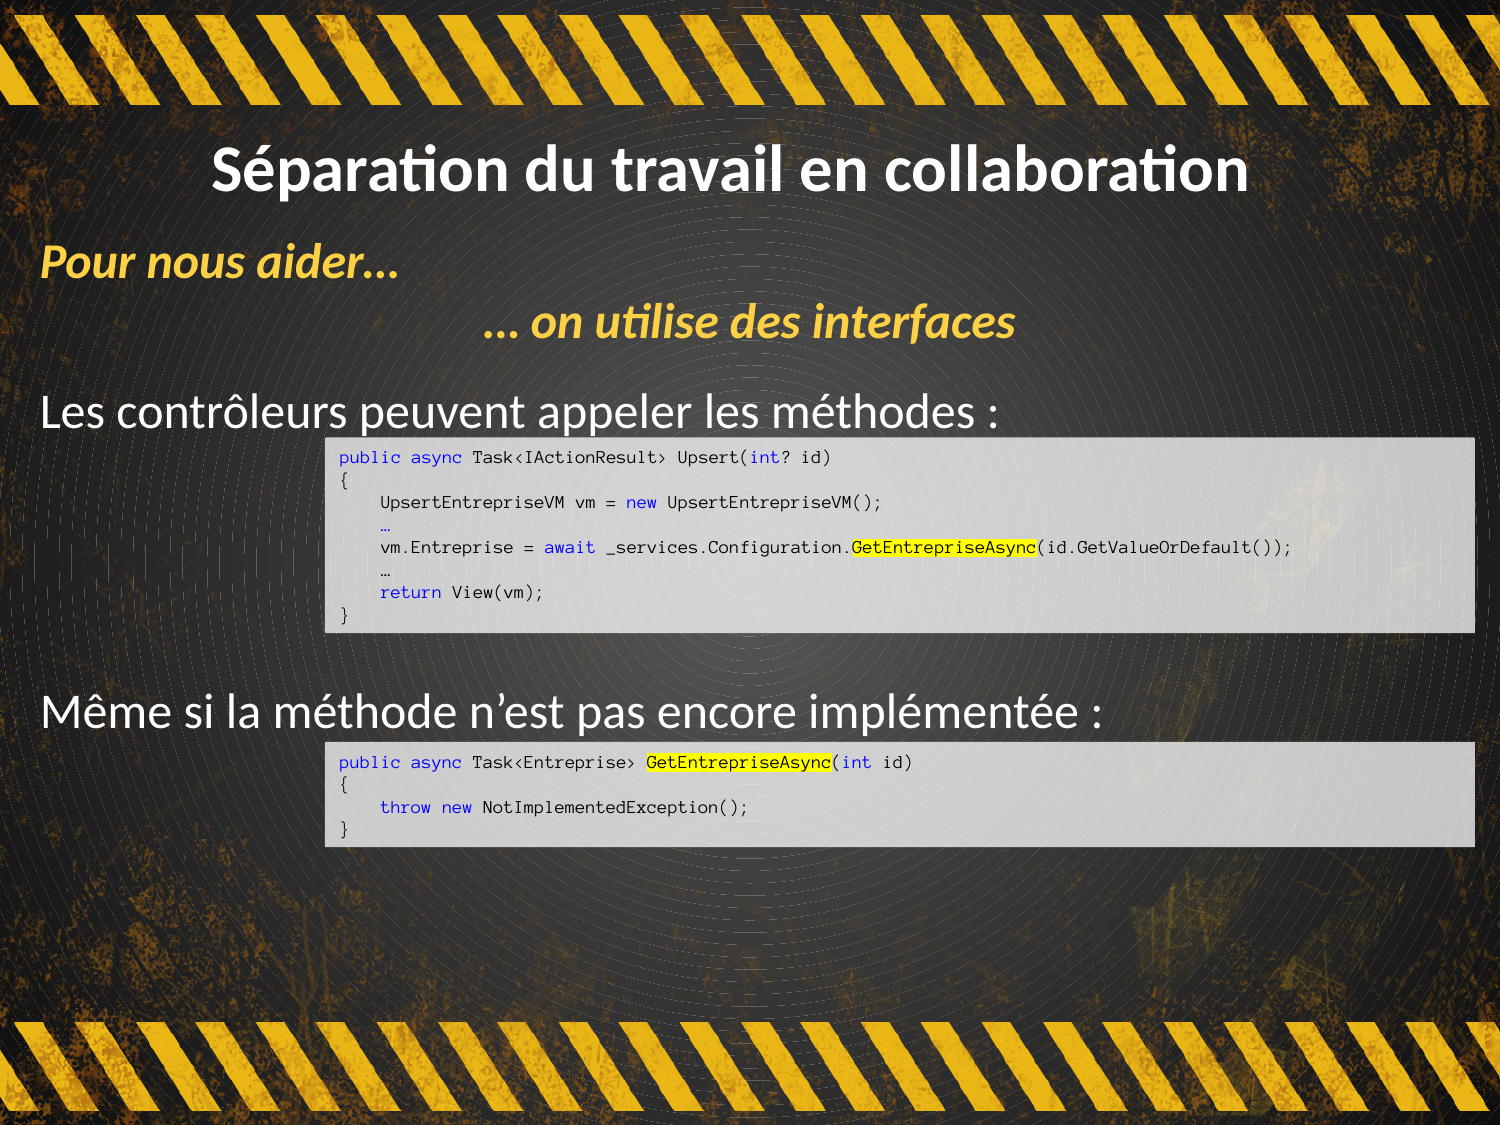

# Séparation du travail en collaboration
Pour nous aider…
… on utilise des interfaces

Les contrôleurs peuvent appeler les méthodes :

Même si la méthode n’est pas encore implémentée :
public async Task<IActionResult> Upsert(int? id)
{
    UpsertEntrepriseVM vm = new UpsertEntrepriseVM();
    …
    vm.Entreprise = await _services.Configuration.GetEntrepriseAsync(id.GetValueOrDefault());
    …
    return View(vm);
}
public async Task<Entreprise> GetEntrepriseAsync(int id)
{
    throw new NotImplementedException();
}